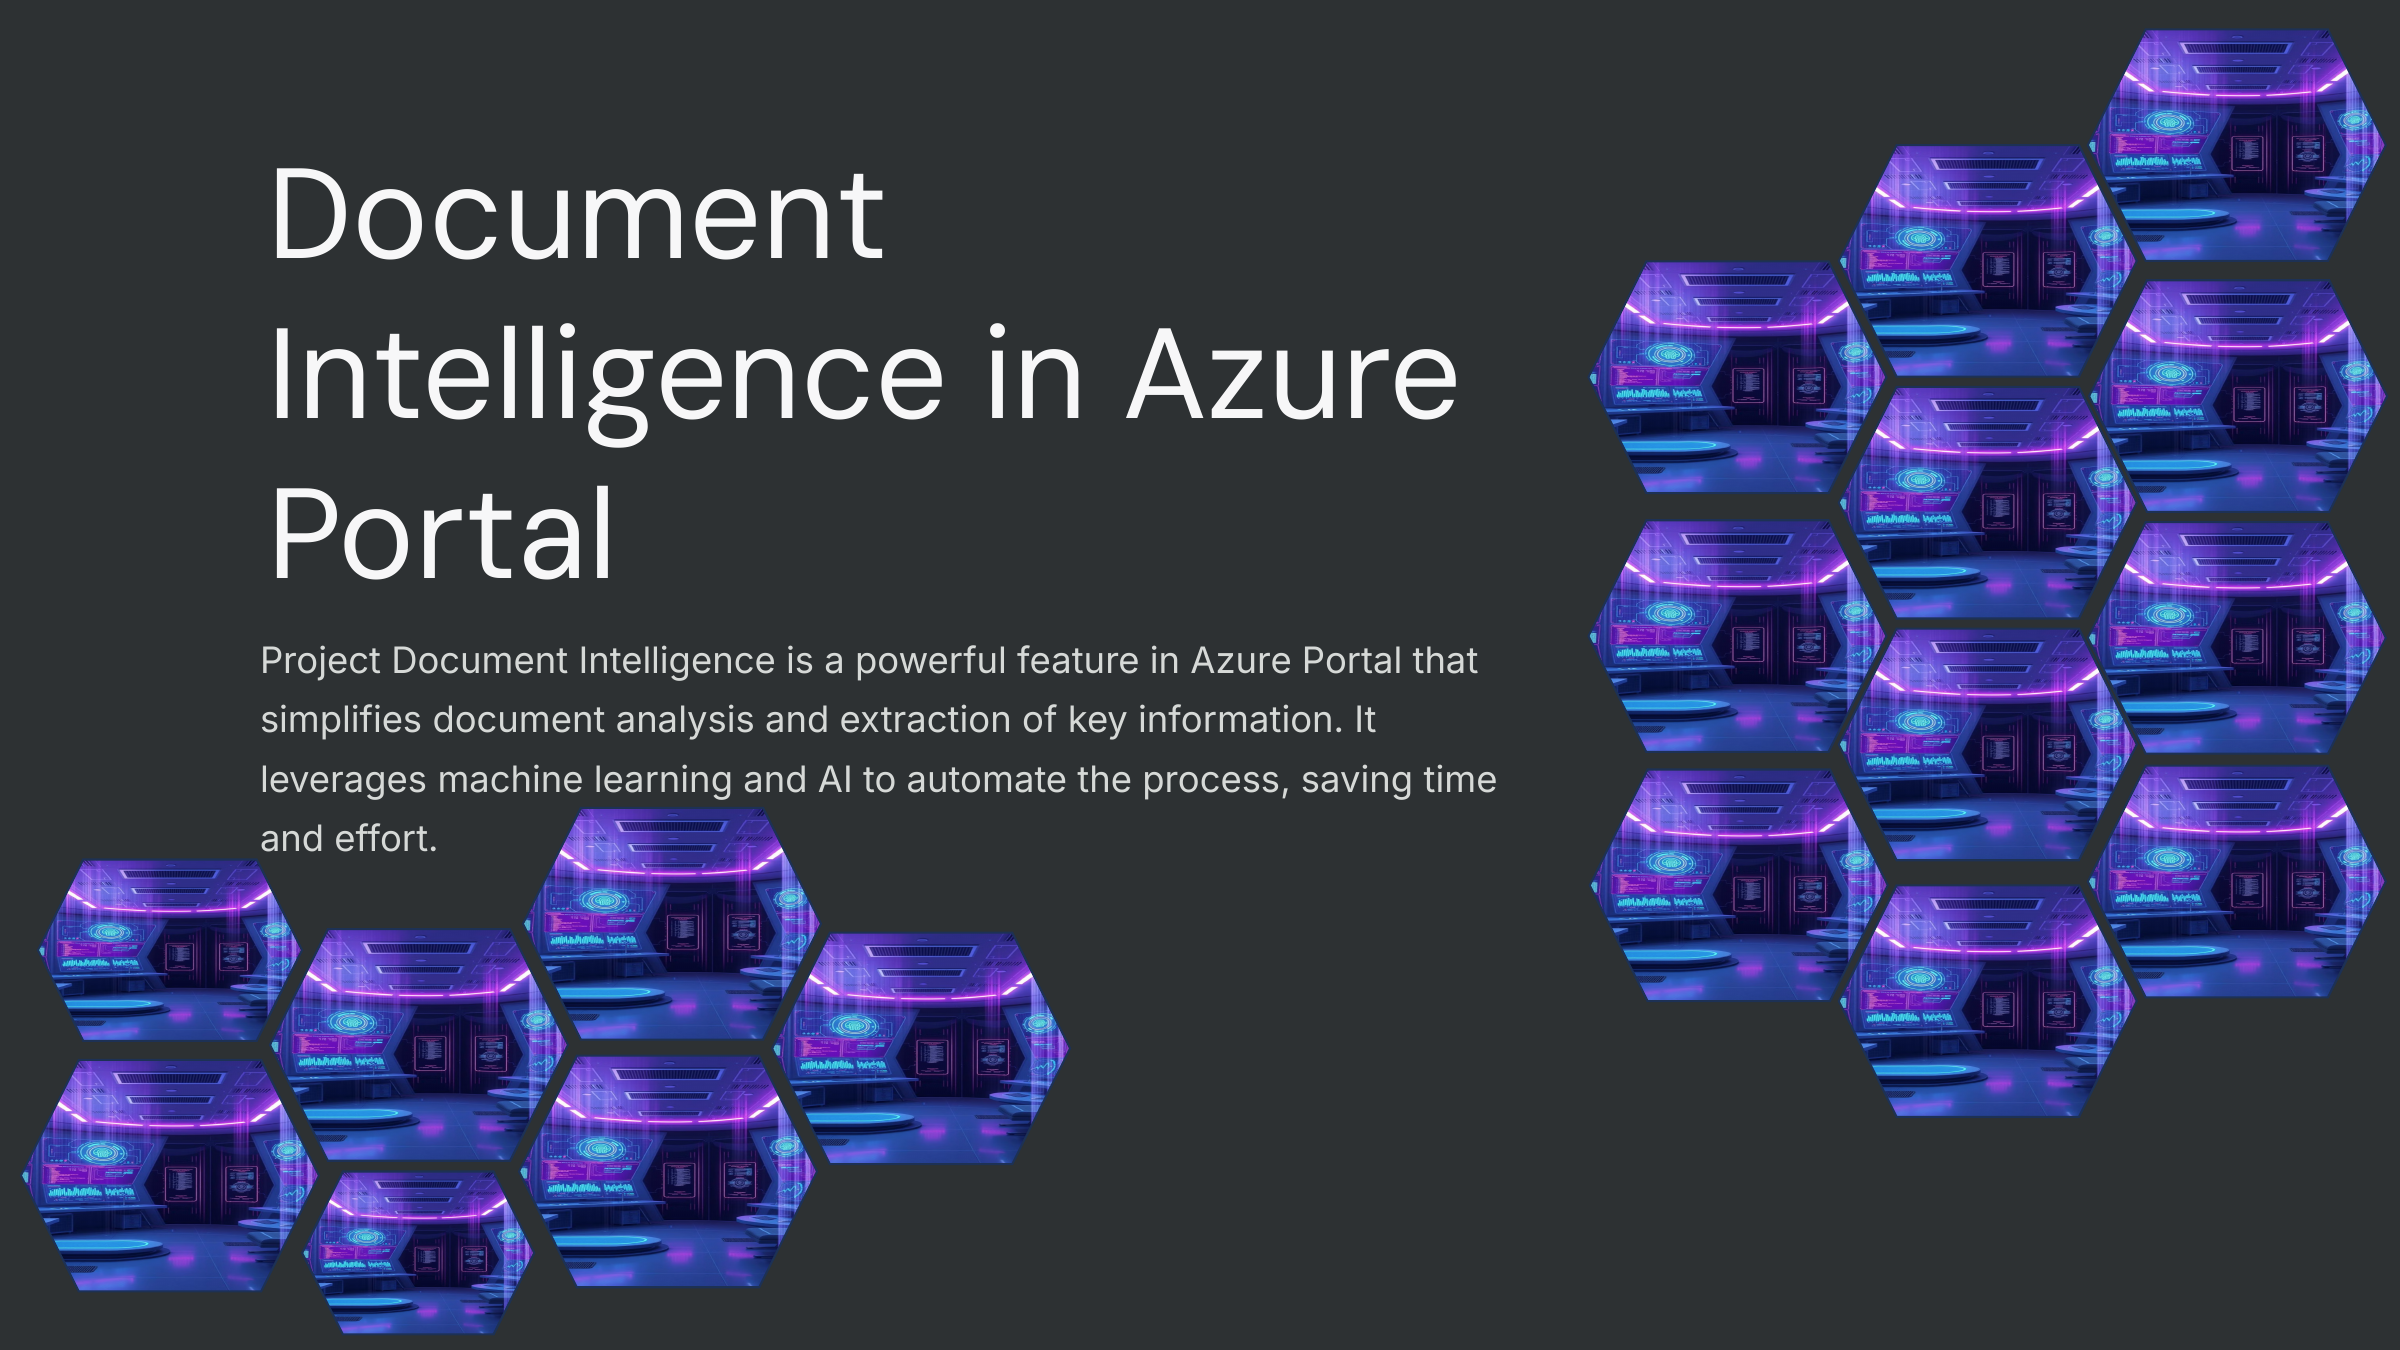

Document Intelligence in Azure Portal
Project Document Intelligence is a powerful feature in Azure Portal that simplifies document analysis and extraction of key information. It leverages machine learning and AI to automate the process, saving time and effort.